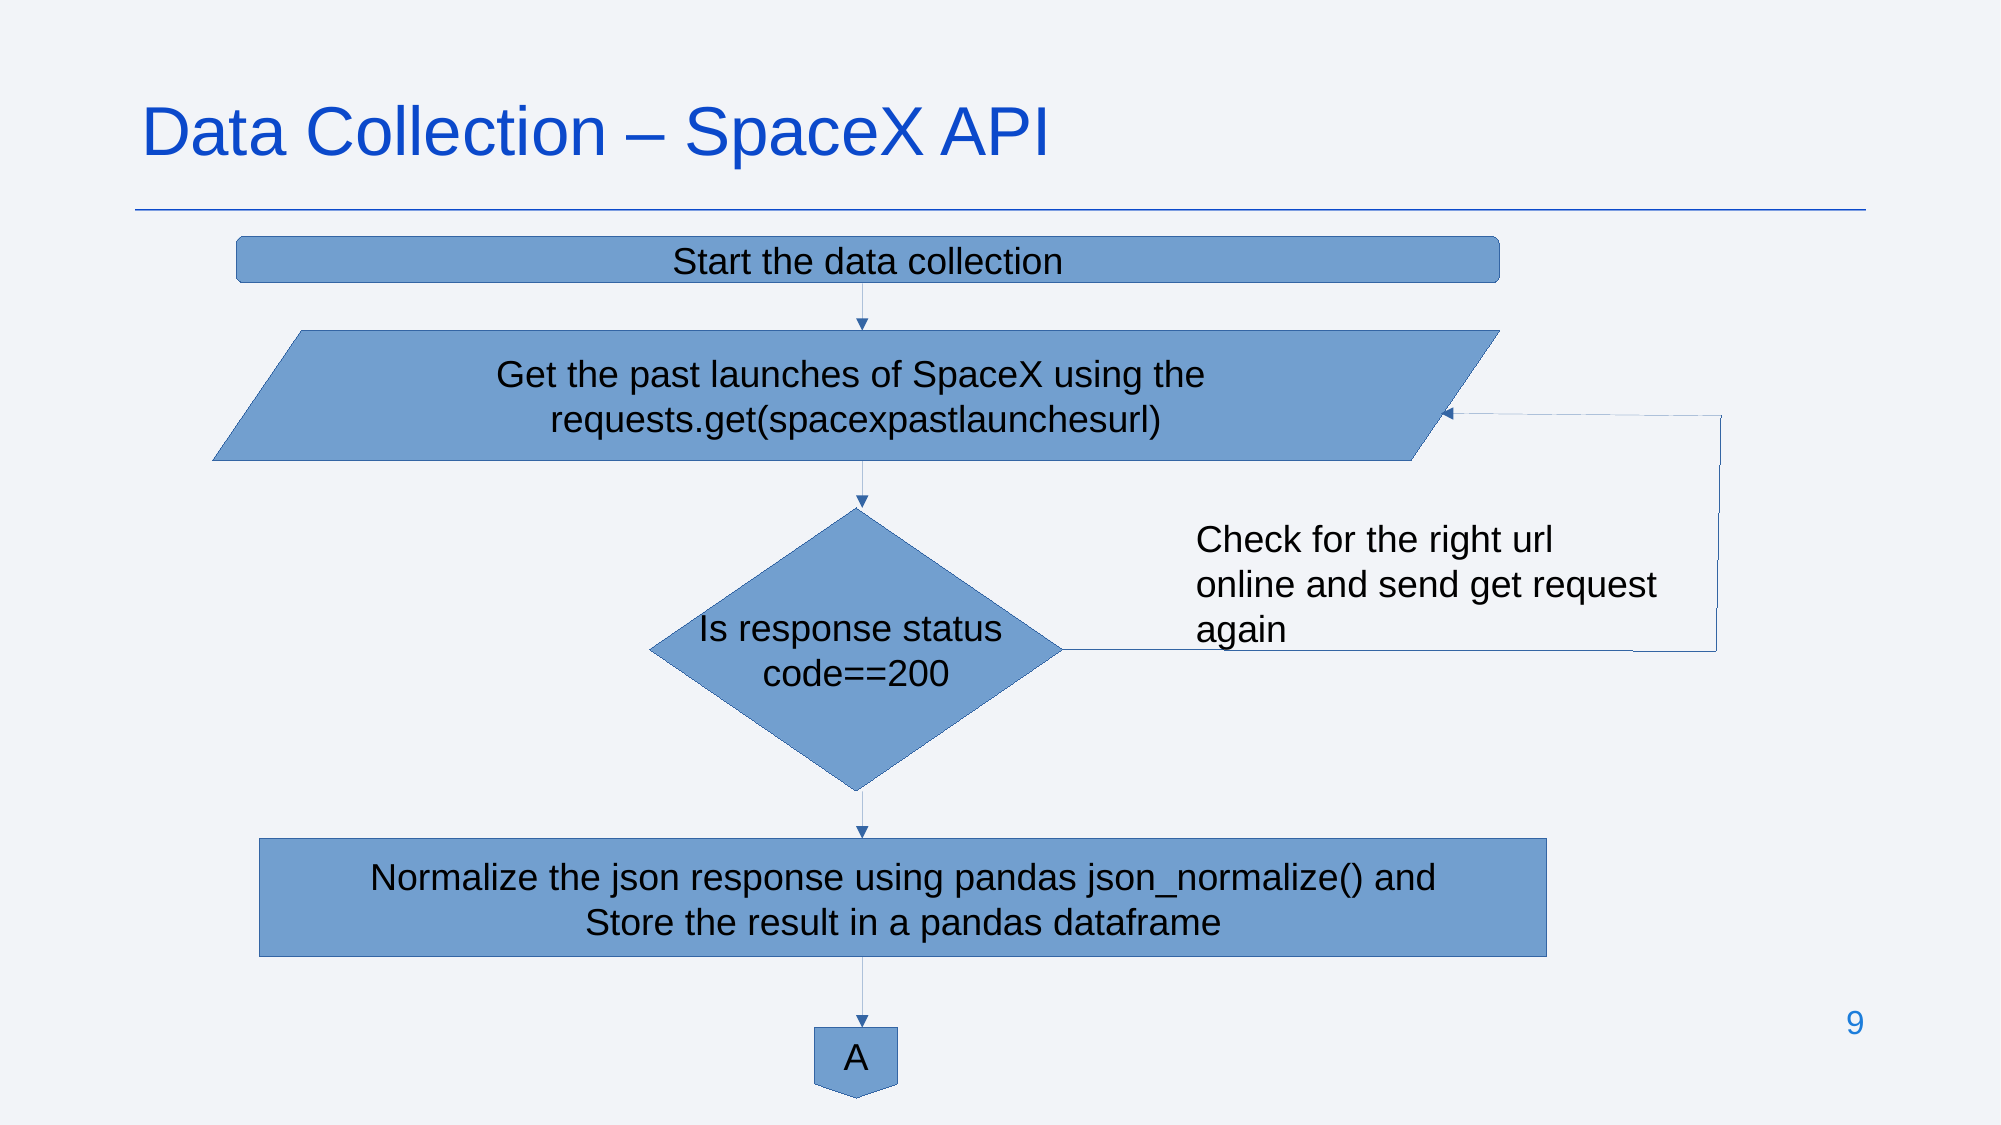

Data Collection – SpaceX API
Start the data collection

Get the past launches of SpaceX using the
requests.get(spacexpastlaunchesurl)

Is response status
code==200
Check for the right url online and send get request again

Normalize the json response using pandas json_normalize() and
Store the result in a pandas dataframe

9
A